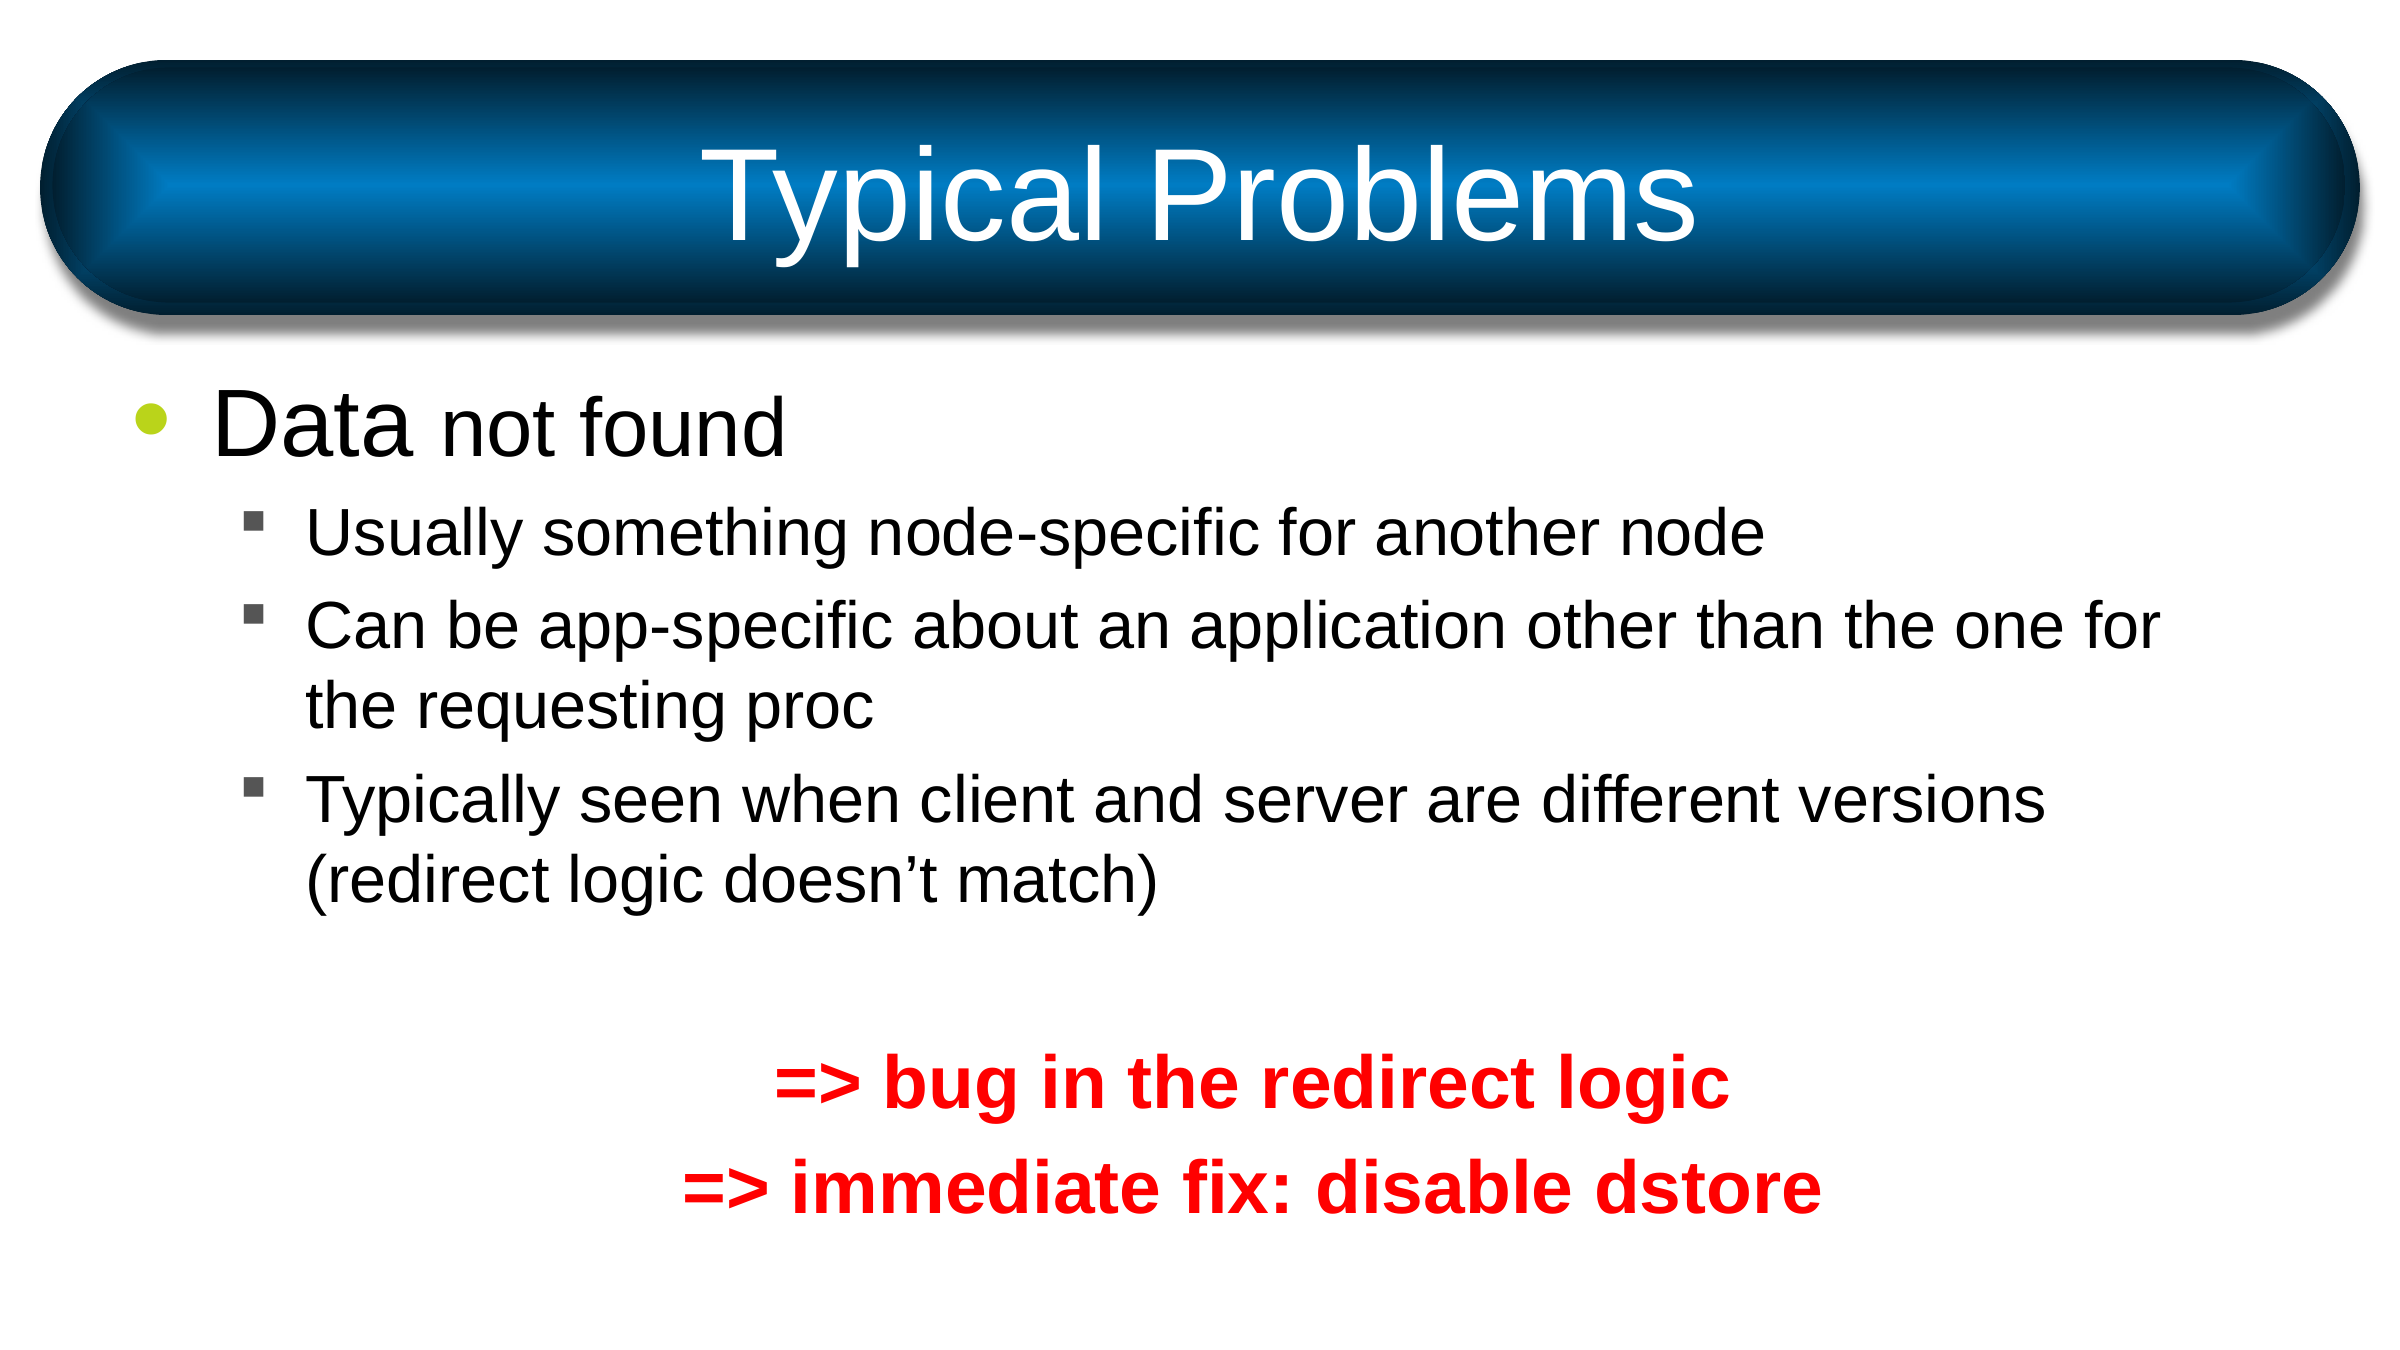

# Typical Problems
Data not found
Usually something node-specific for another node
Can be app-specific about an application other than the one for the requesting proc
Typically seen when client and server are different versions (redirect logic doesn’t match)
=> bug in the redirect logic
=> immediate fix: disable dstore